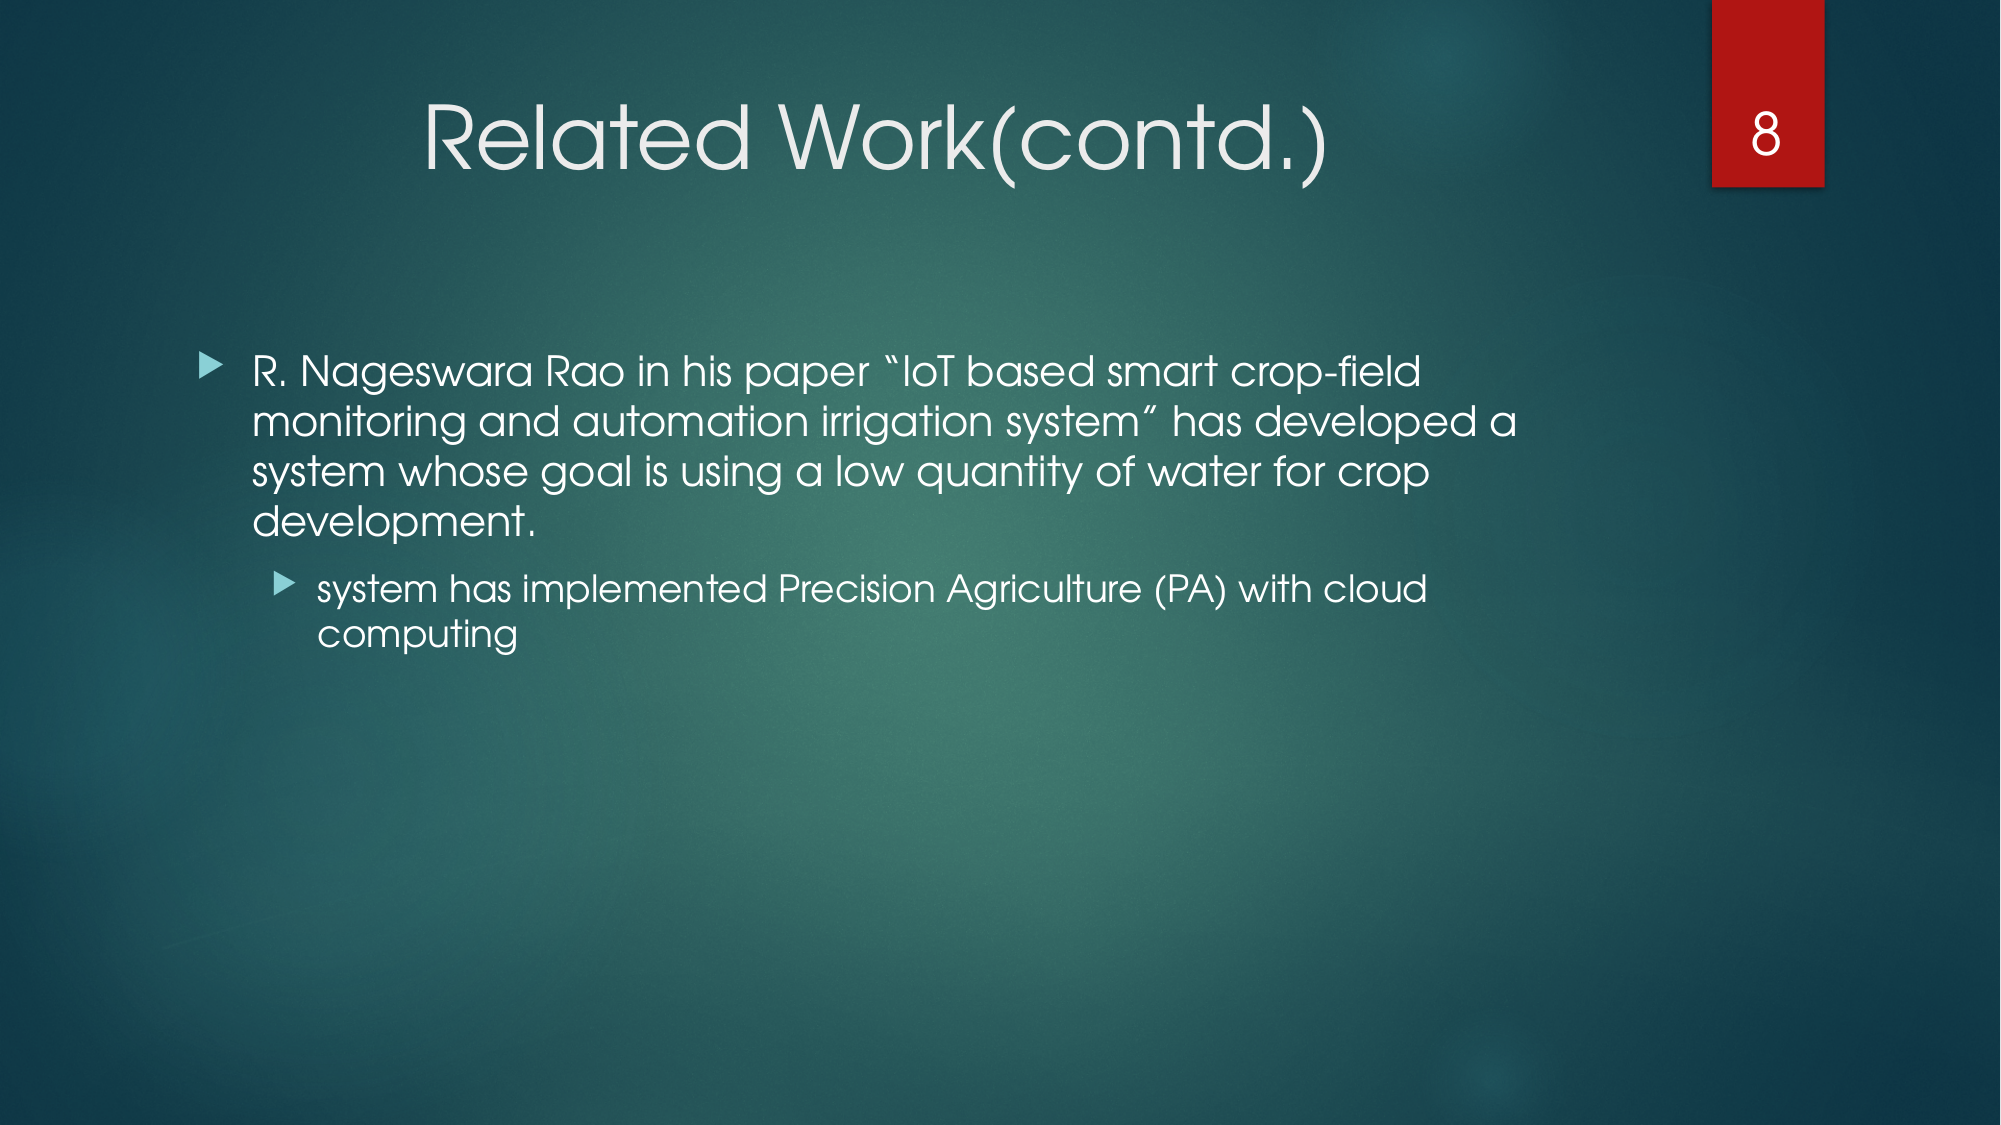

8
# Related Work(contd.)
R. Nageswara Rao in his paper “IoT based smart crop-field monitoring and automation irrigation system” has developed a system whose goal is using a low quantity of water for crop development.
system has implemented Precision Agriculture (PA) with cloud computing